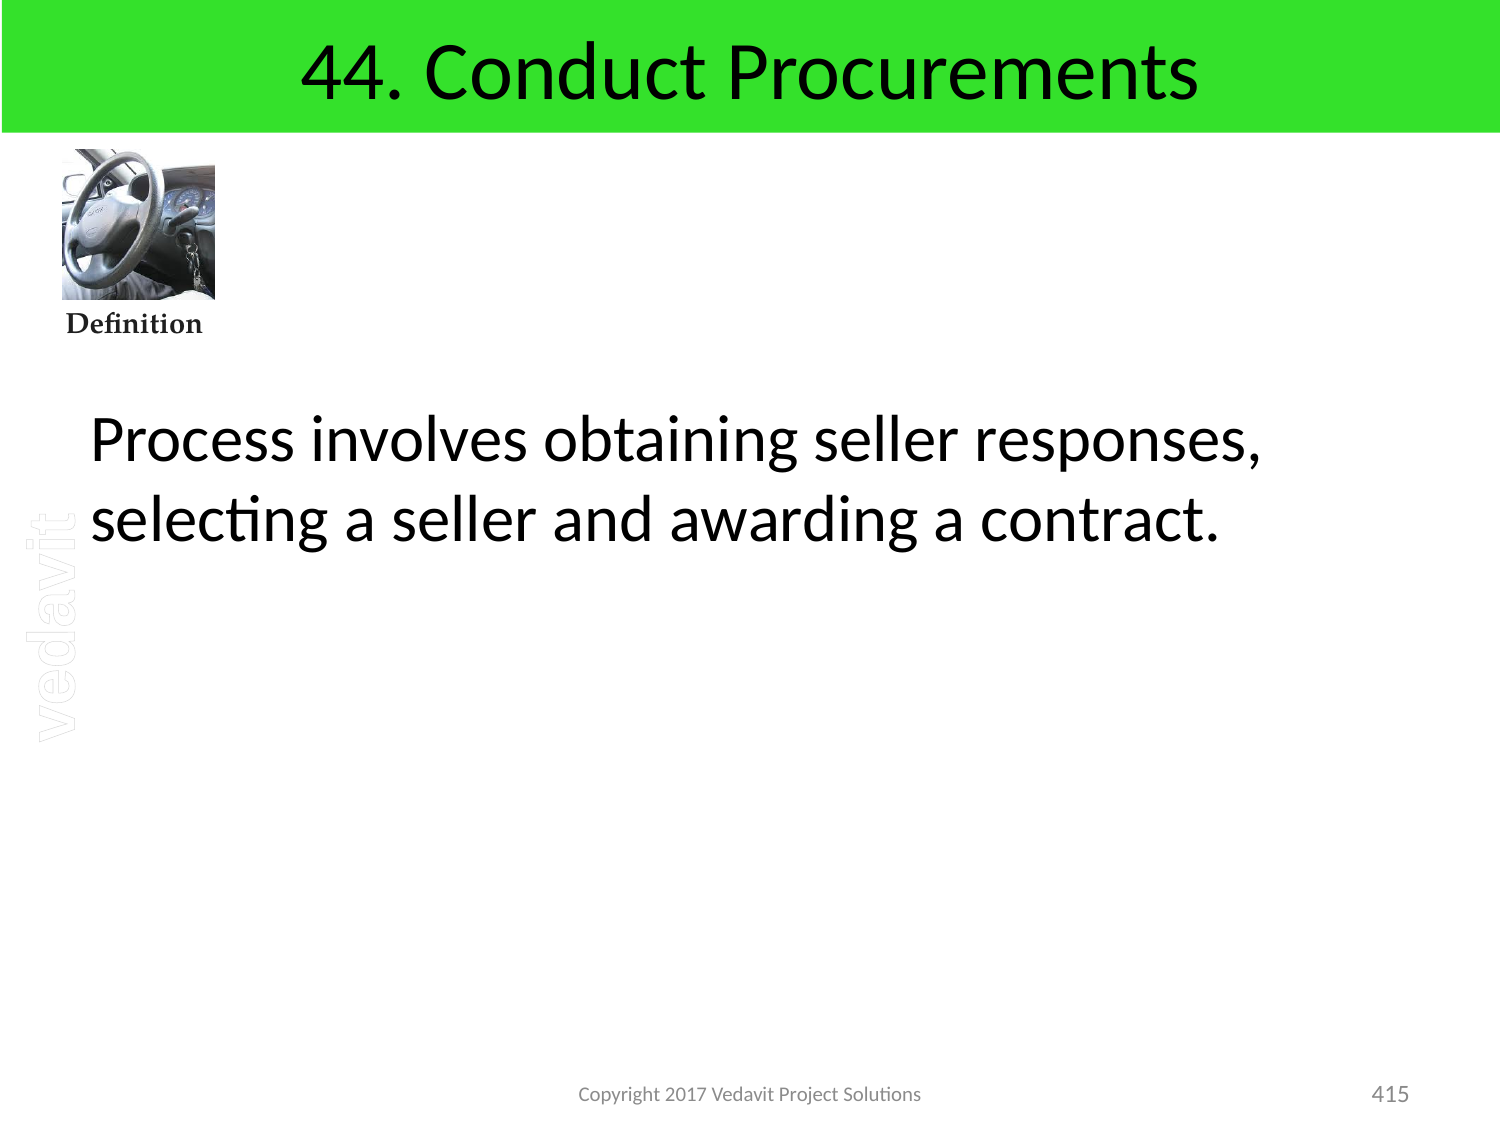

# 44. Conduct Procurements
Process involves obtaining seller responses, selecting a seller and awarding a contract.
Copyright 2017 Vedavit Project Solutions
415